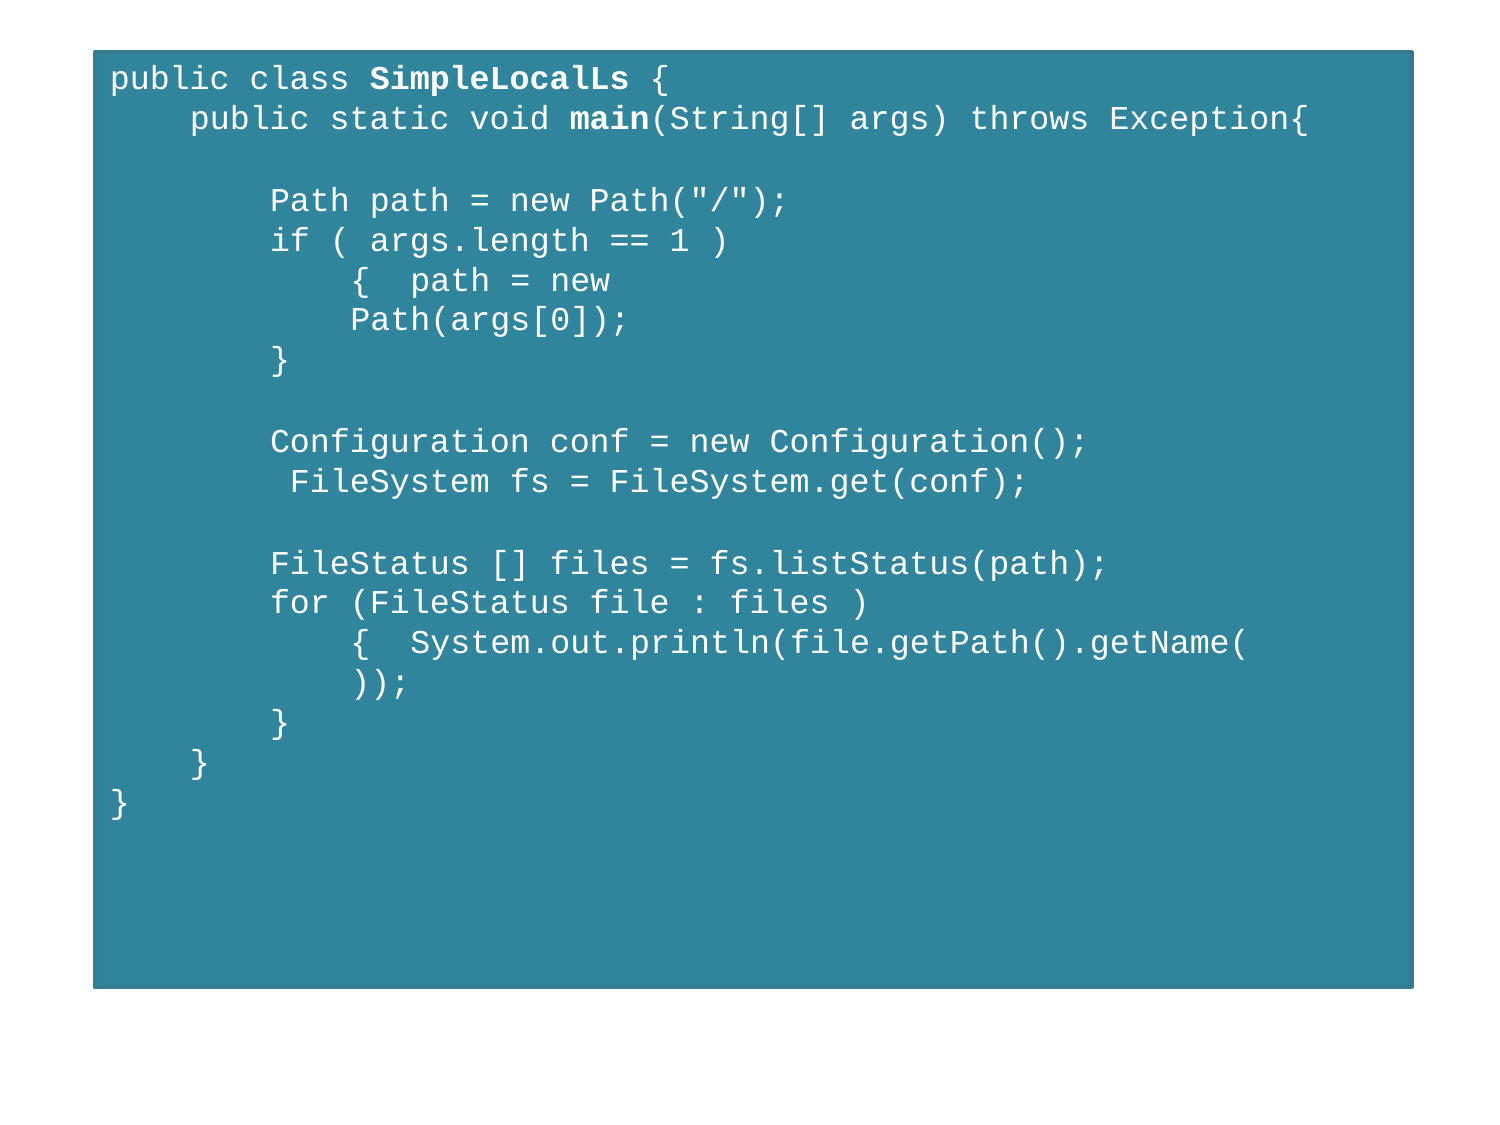

public class SimpleLocalLs {
public static void main(String[] args) throws Exception{

Path path = new Path("/");
if ( args.length == 1 ){  path = new Path(args[0]);
}

Configuration conf = new Configuration();  FileSystem fs = FileSystem.get(conf);

FileStatus [] files = fs.listStatus(path);
for (FileStatus file : files ){  System.out.println(file.getPath().getName());
}
}
}